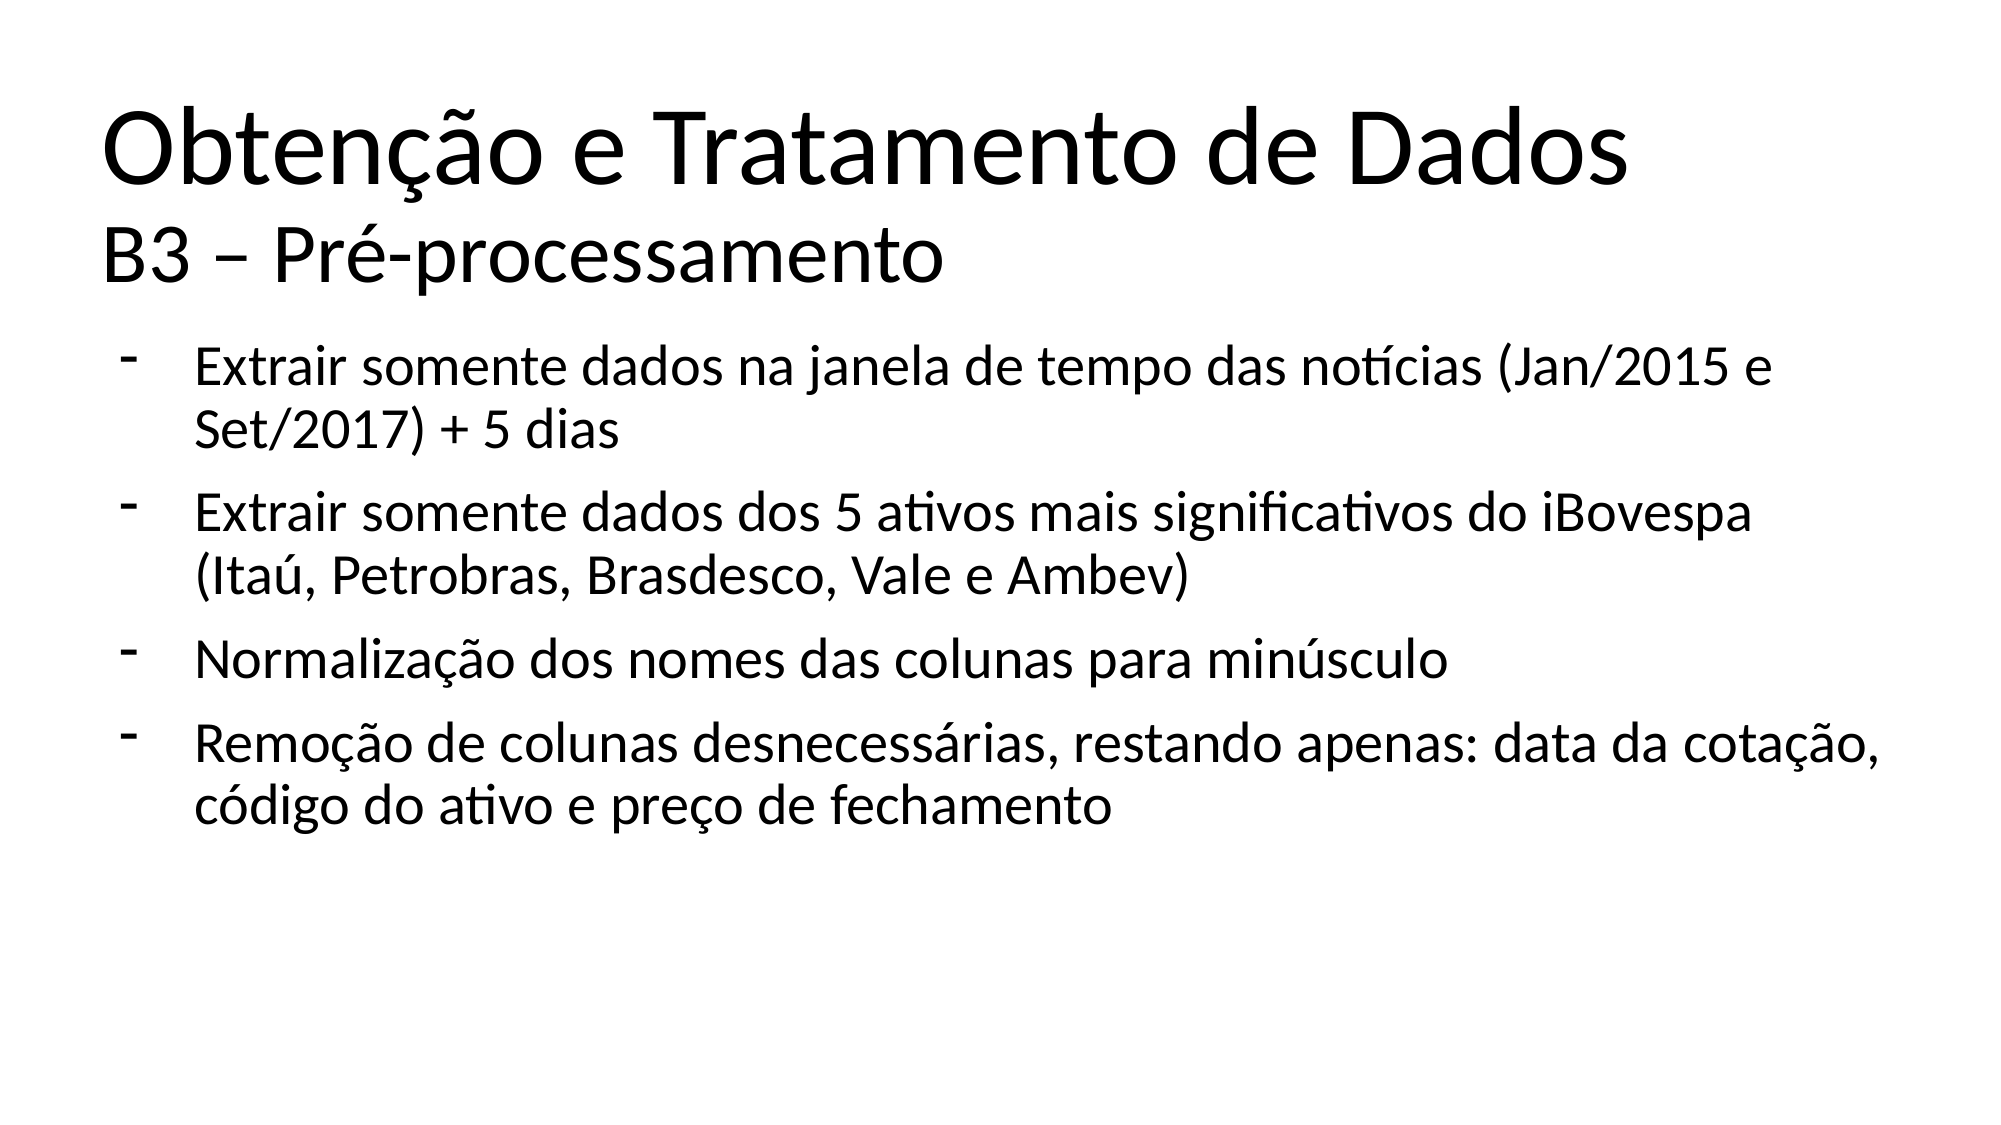

# Obtenção e Tratamento de Dados B3 – Pré-processamento
Extrair somente dados na janela de tempo das notícias (Jan/2015 e Set/2017) + 5 dias
Extrair somente dados dos 5 ativos mais significativos do iBovespa (Itaú, Petrobras, Brasdesco, Vale e Ambev)
Normalização dos nomes das colunas para minúsculo
Remoção de colunas desnecessárias, restando apenas: data da cotação, código do ativo e preço de fechamento